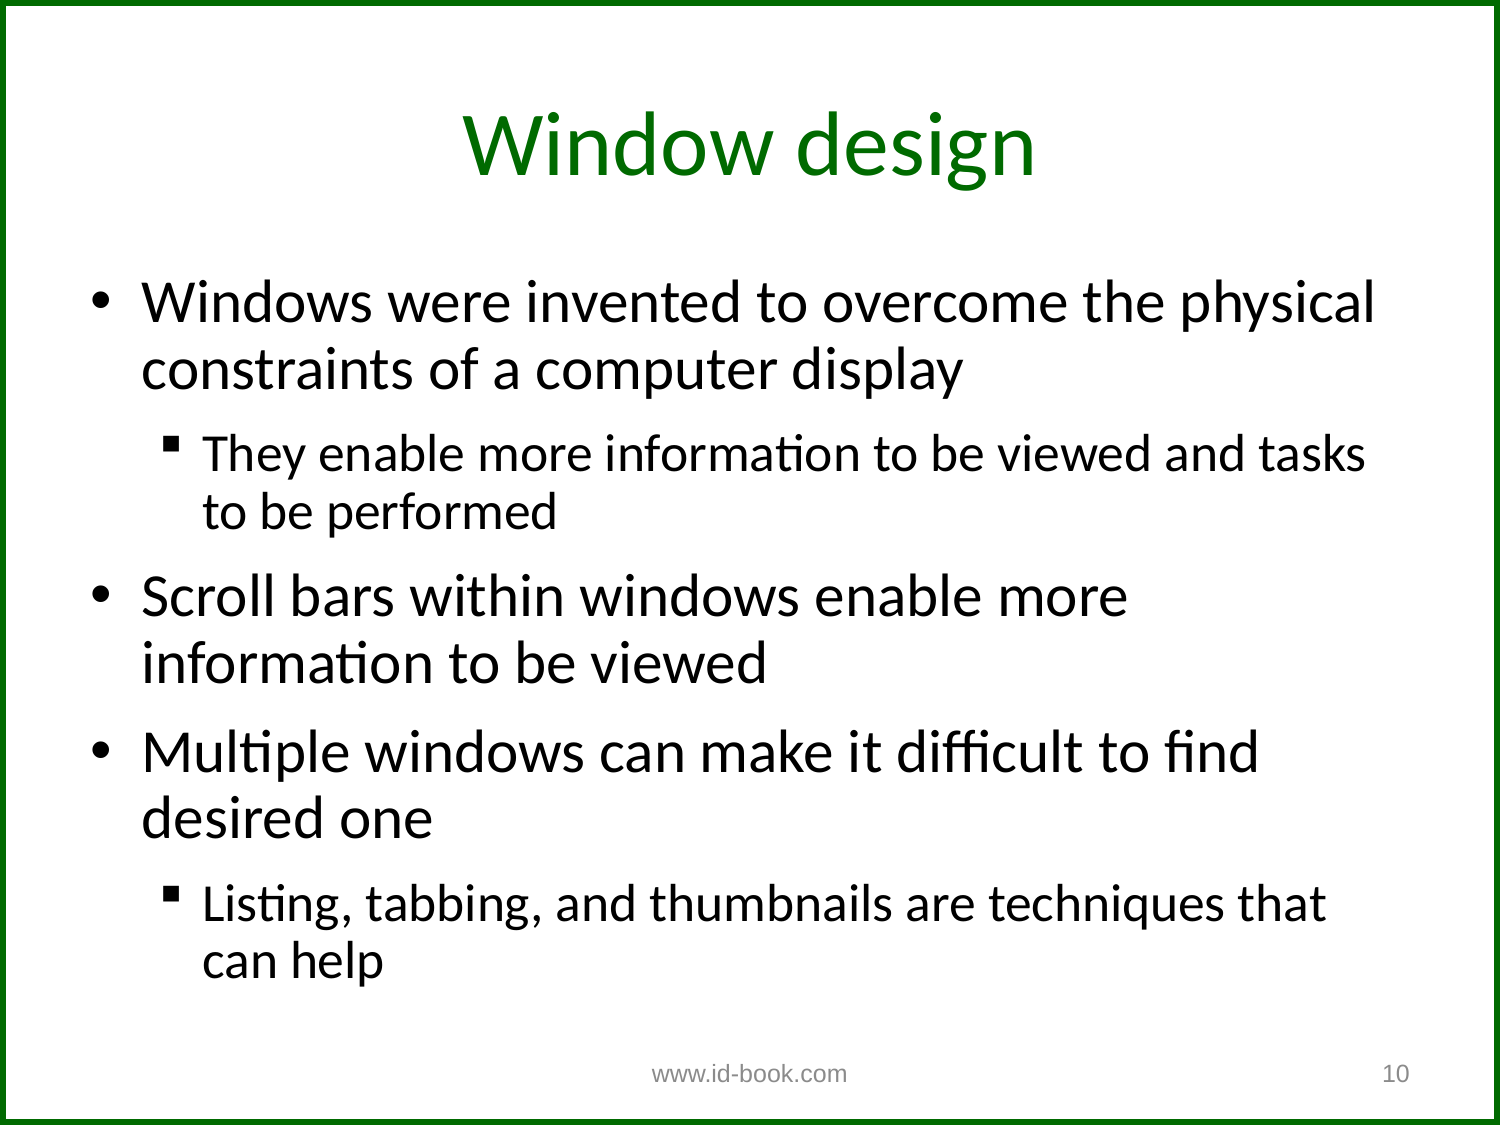

Window design
Windows were invented to overcome the physical constraints of a computer display
They enable more information to be viewed and tasks to be performed
Scroll bars within windows enable more information to be viewed
Multiple windows can make it difficult to find desired one
Listing, tabbing, and thumbnails are techniques that can help

www.id-book.com
10